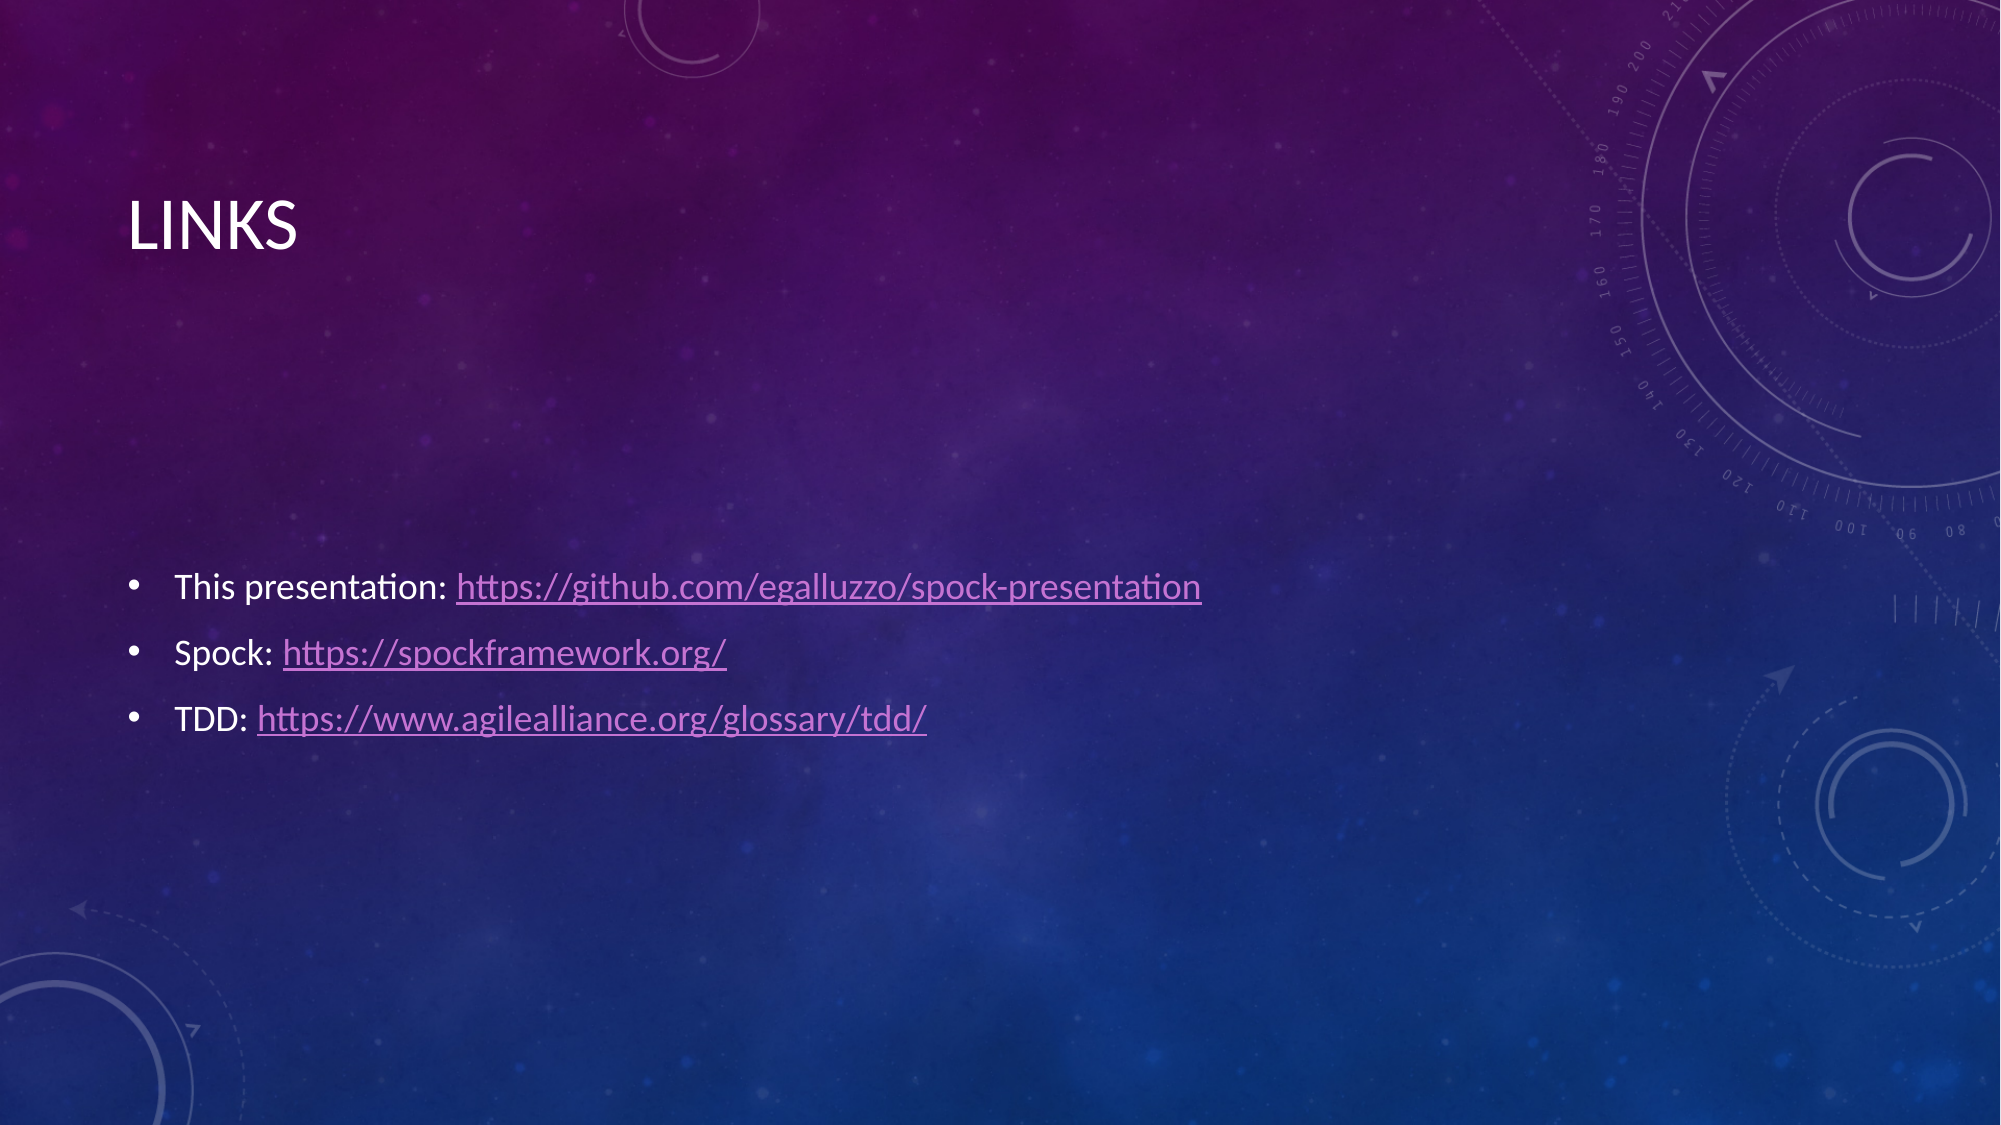

# Links
This presentation: https://github.com/egalluzzo/spock-presentation
Spock: https://spockframework.org/
TDD: https://www.agilealliance.org/glossary/tdd/